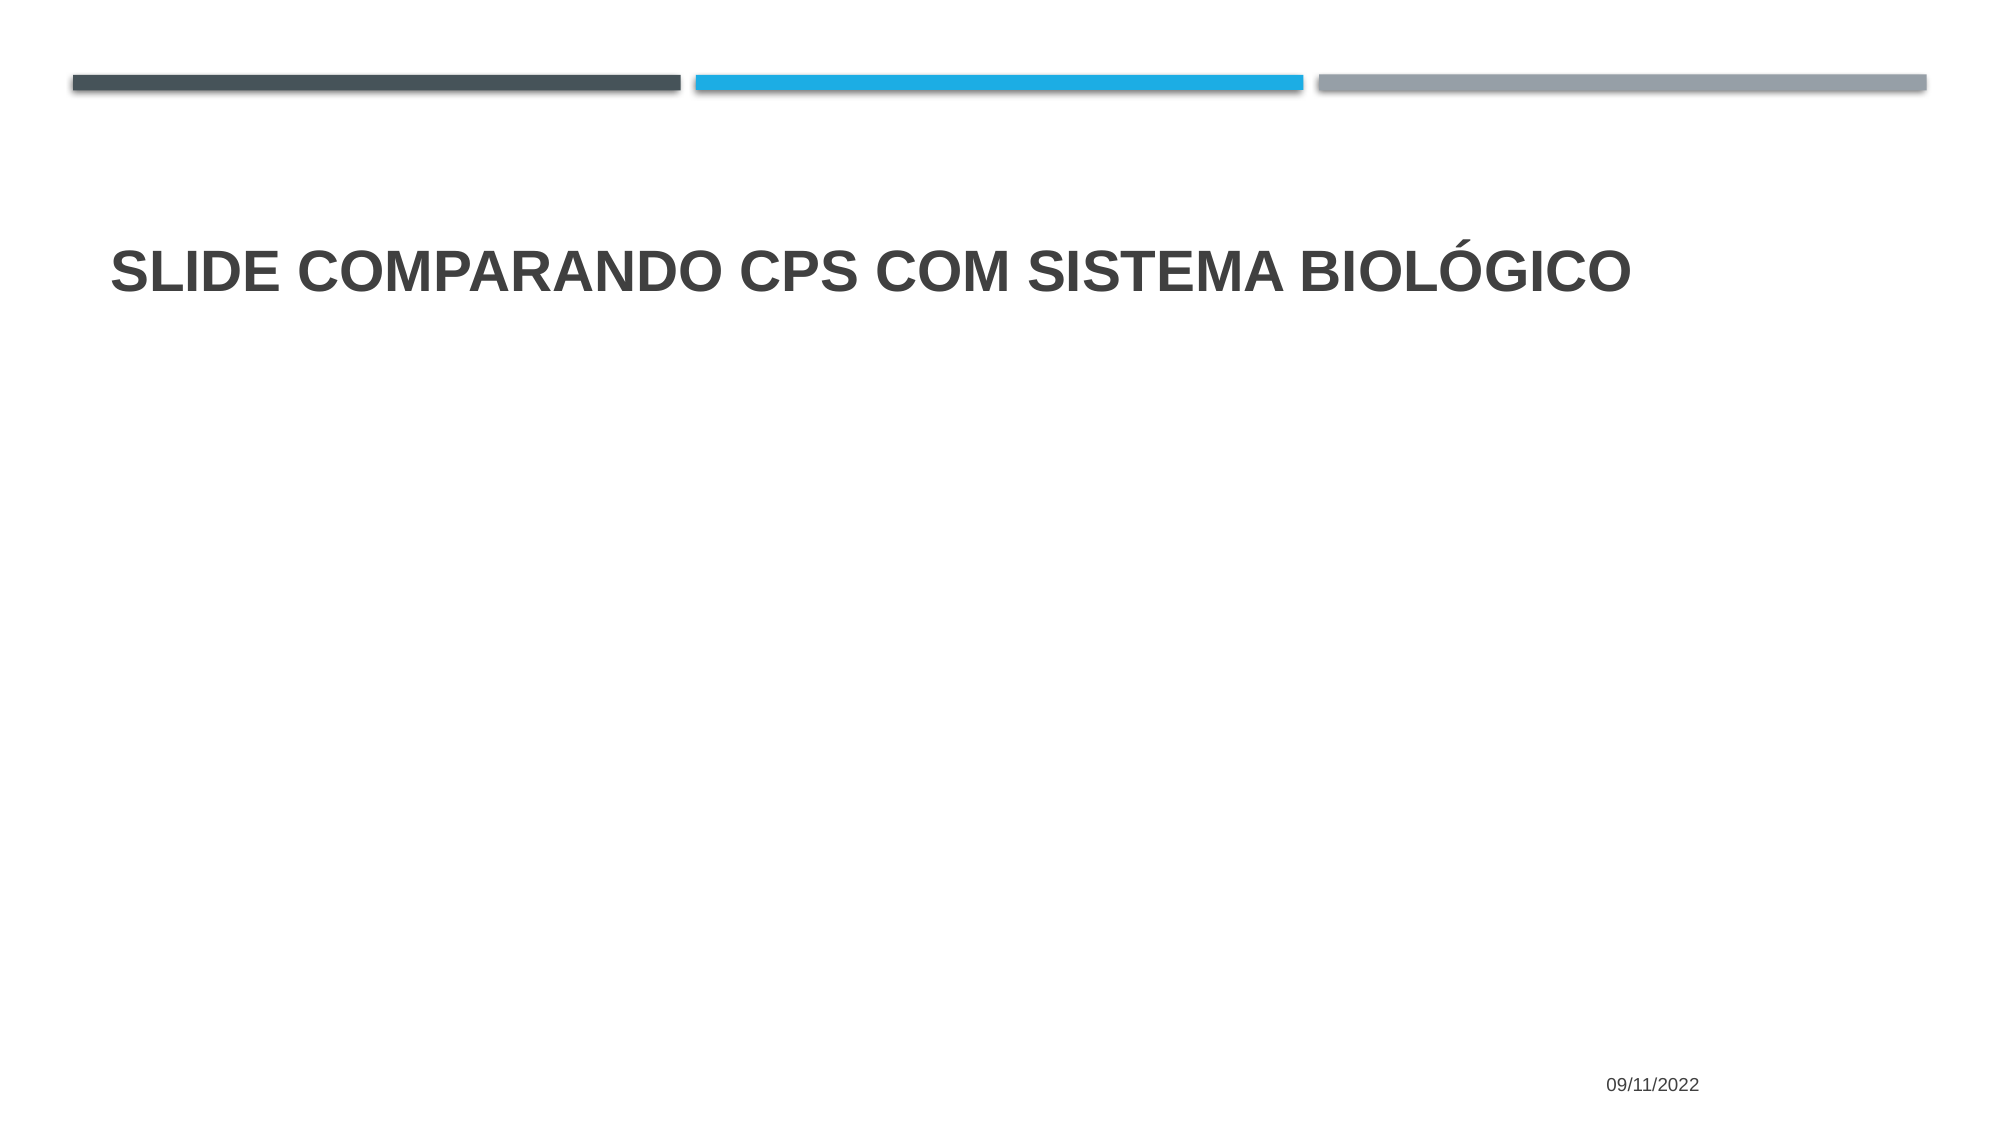

# Slide comparando cps com sistema biológico

09/11/2022